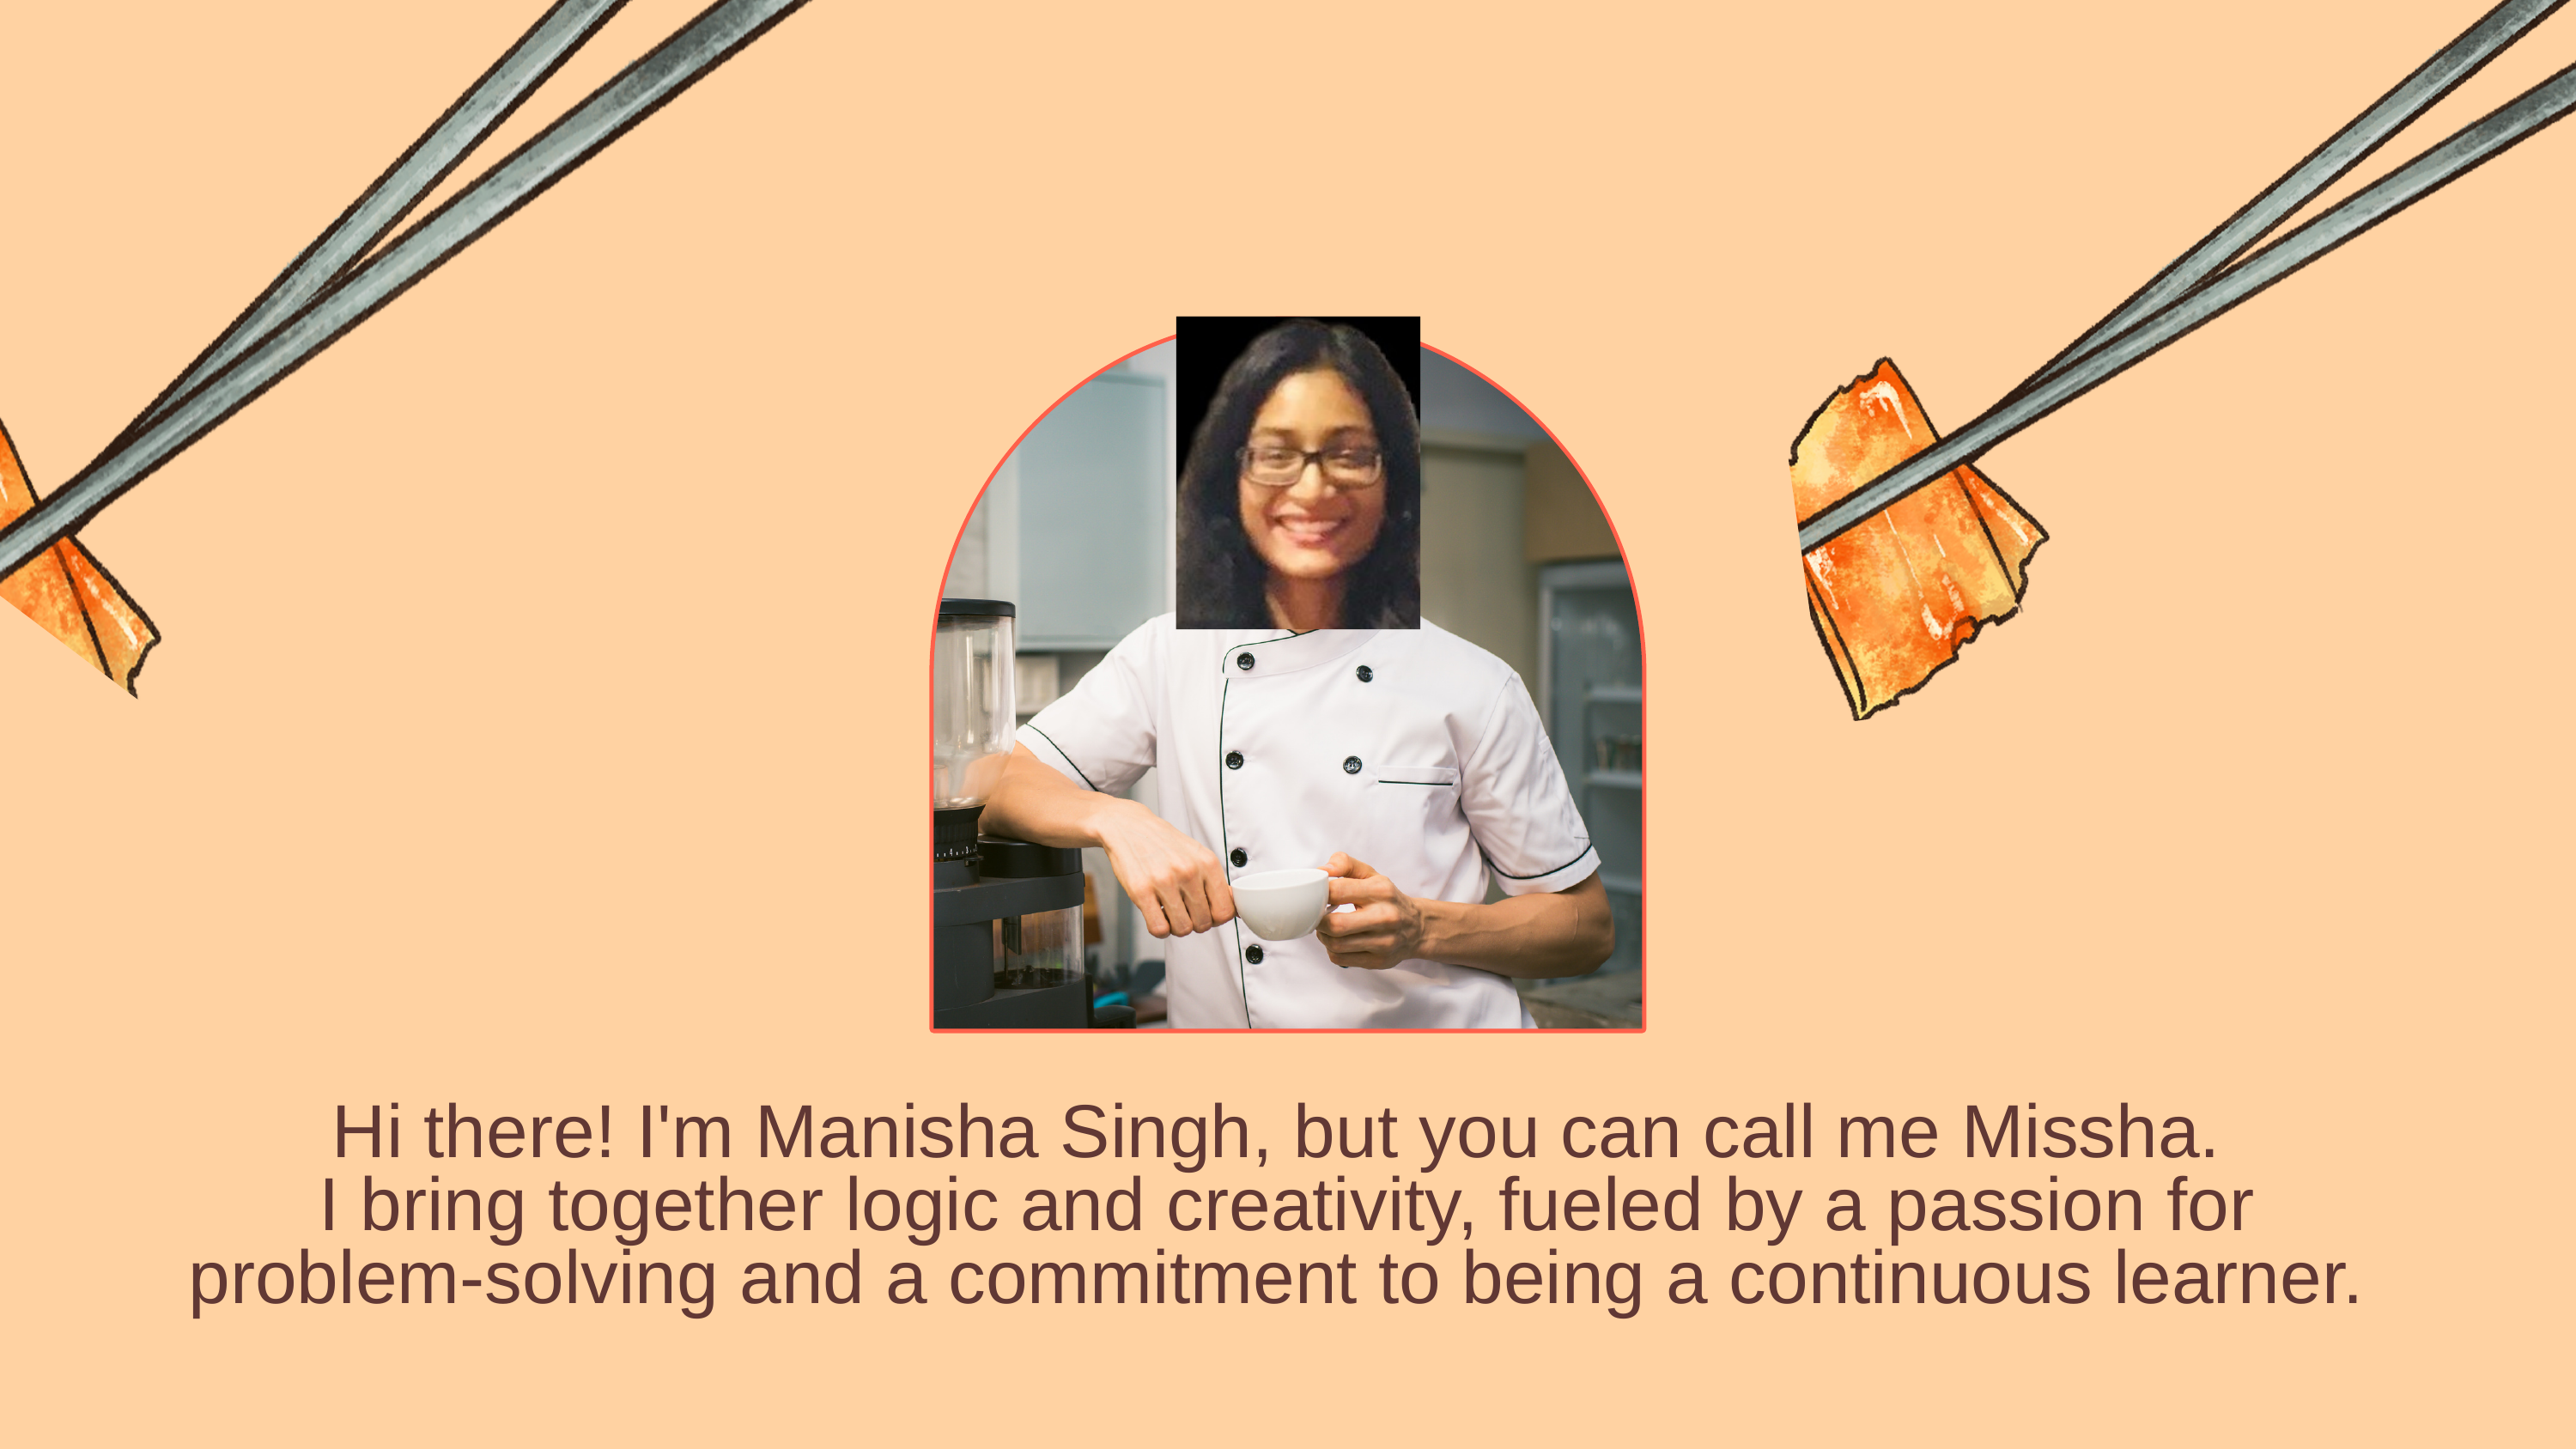

Hi there! I'm Manisha Singh, but you can call me Missha.
I bring together logic and creativity, fueled by a passion for problem-solving and a commitment to being a continuous learner.